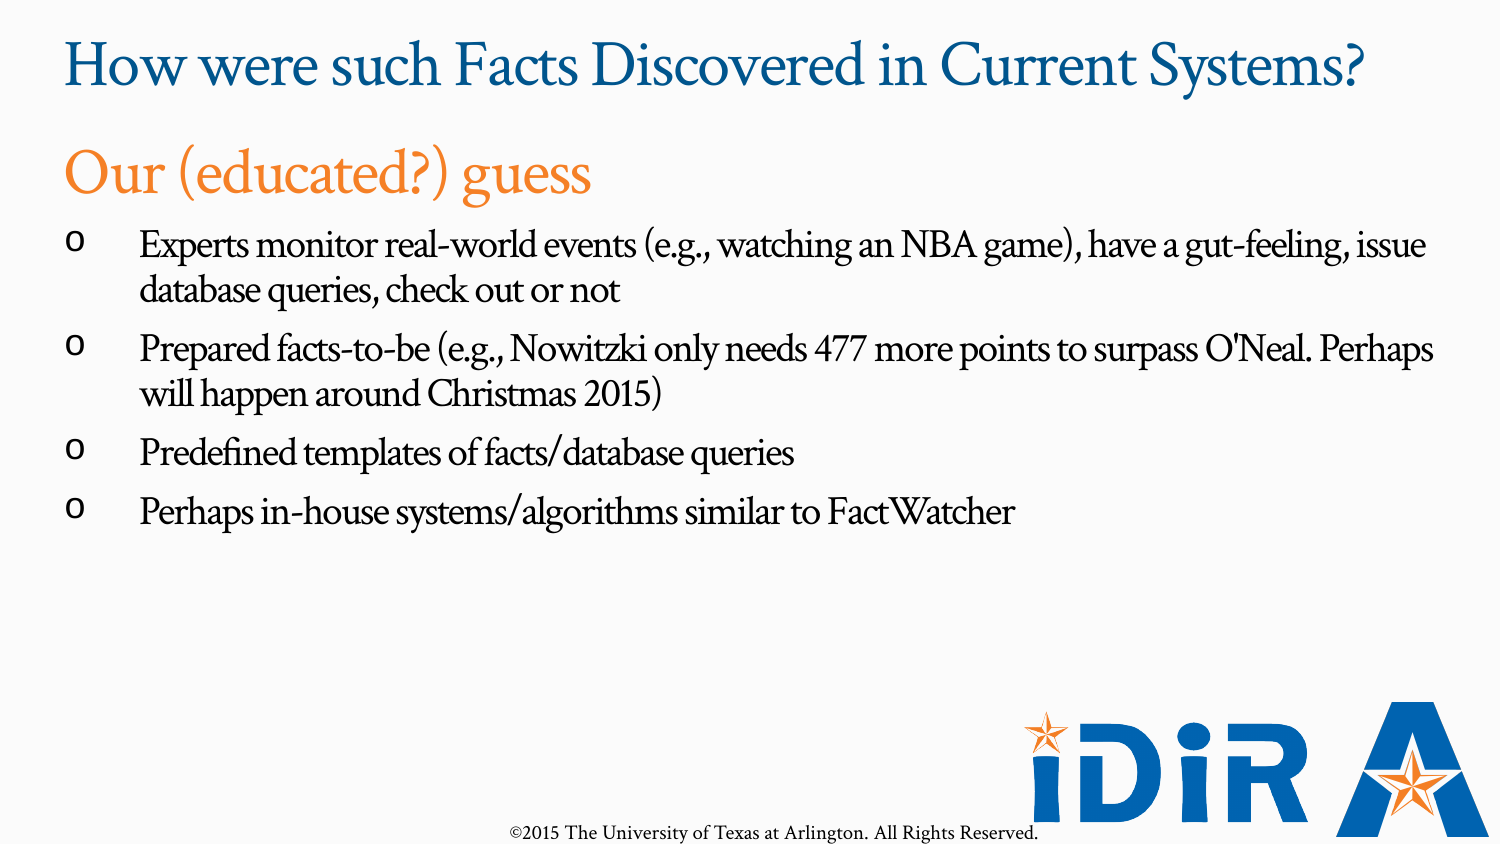

# How were such Facts Discovered in Current Systems?
Our (educated?) guess
Experts monitor real-world events (e.g., watching an NBA game), have a gut-feeling, issue database queries, check out or not
Prepared facts-to-be (e.g., Nowitzki only needs 477 more points to surpass O'Neal. Perhaps will happen around Christmas 2015)
Predefined templates of facts/database queries
Perhaps in-house systems/algorithms similar to FactWatcher
©2015 The University of Texas at Arlington. All Rights Reserved.